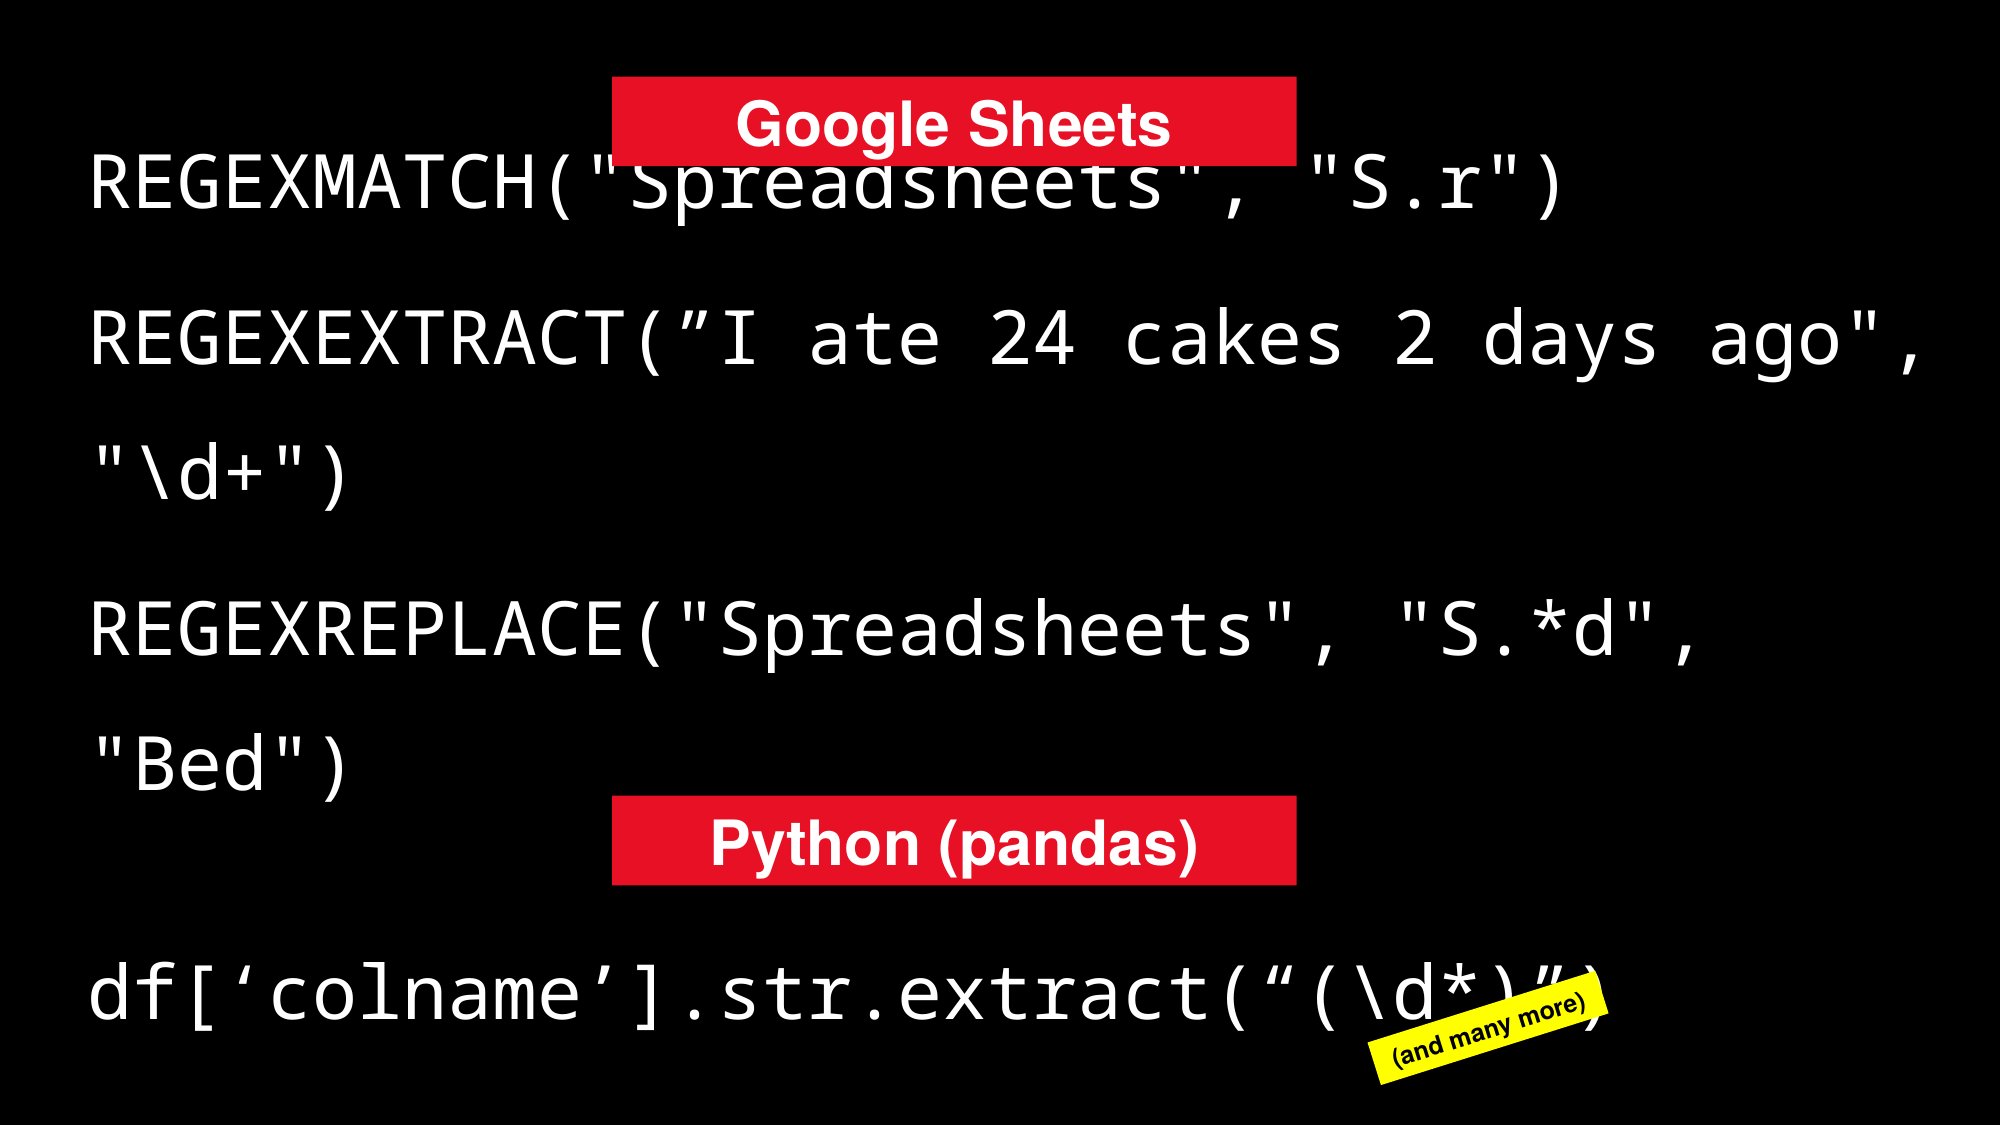

Google Sheets
REGEXMATCH("Spreadsheets", "S.r")
REGEXEXTRACT(”I ate 24 cakes 2 days ago", "\d+")
REGEXREPLACE("Spreadsheets", "S.*d", "Bed")
Python (pandas)
df[‘colname’].str.extract(“(\d*)”)
(and many more)